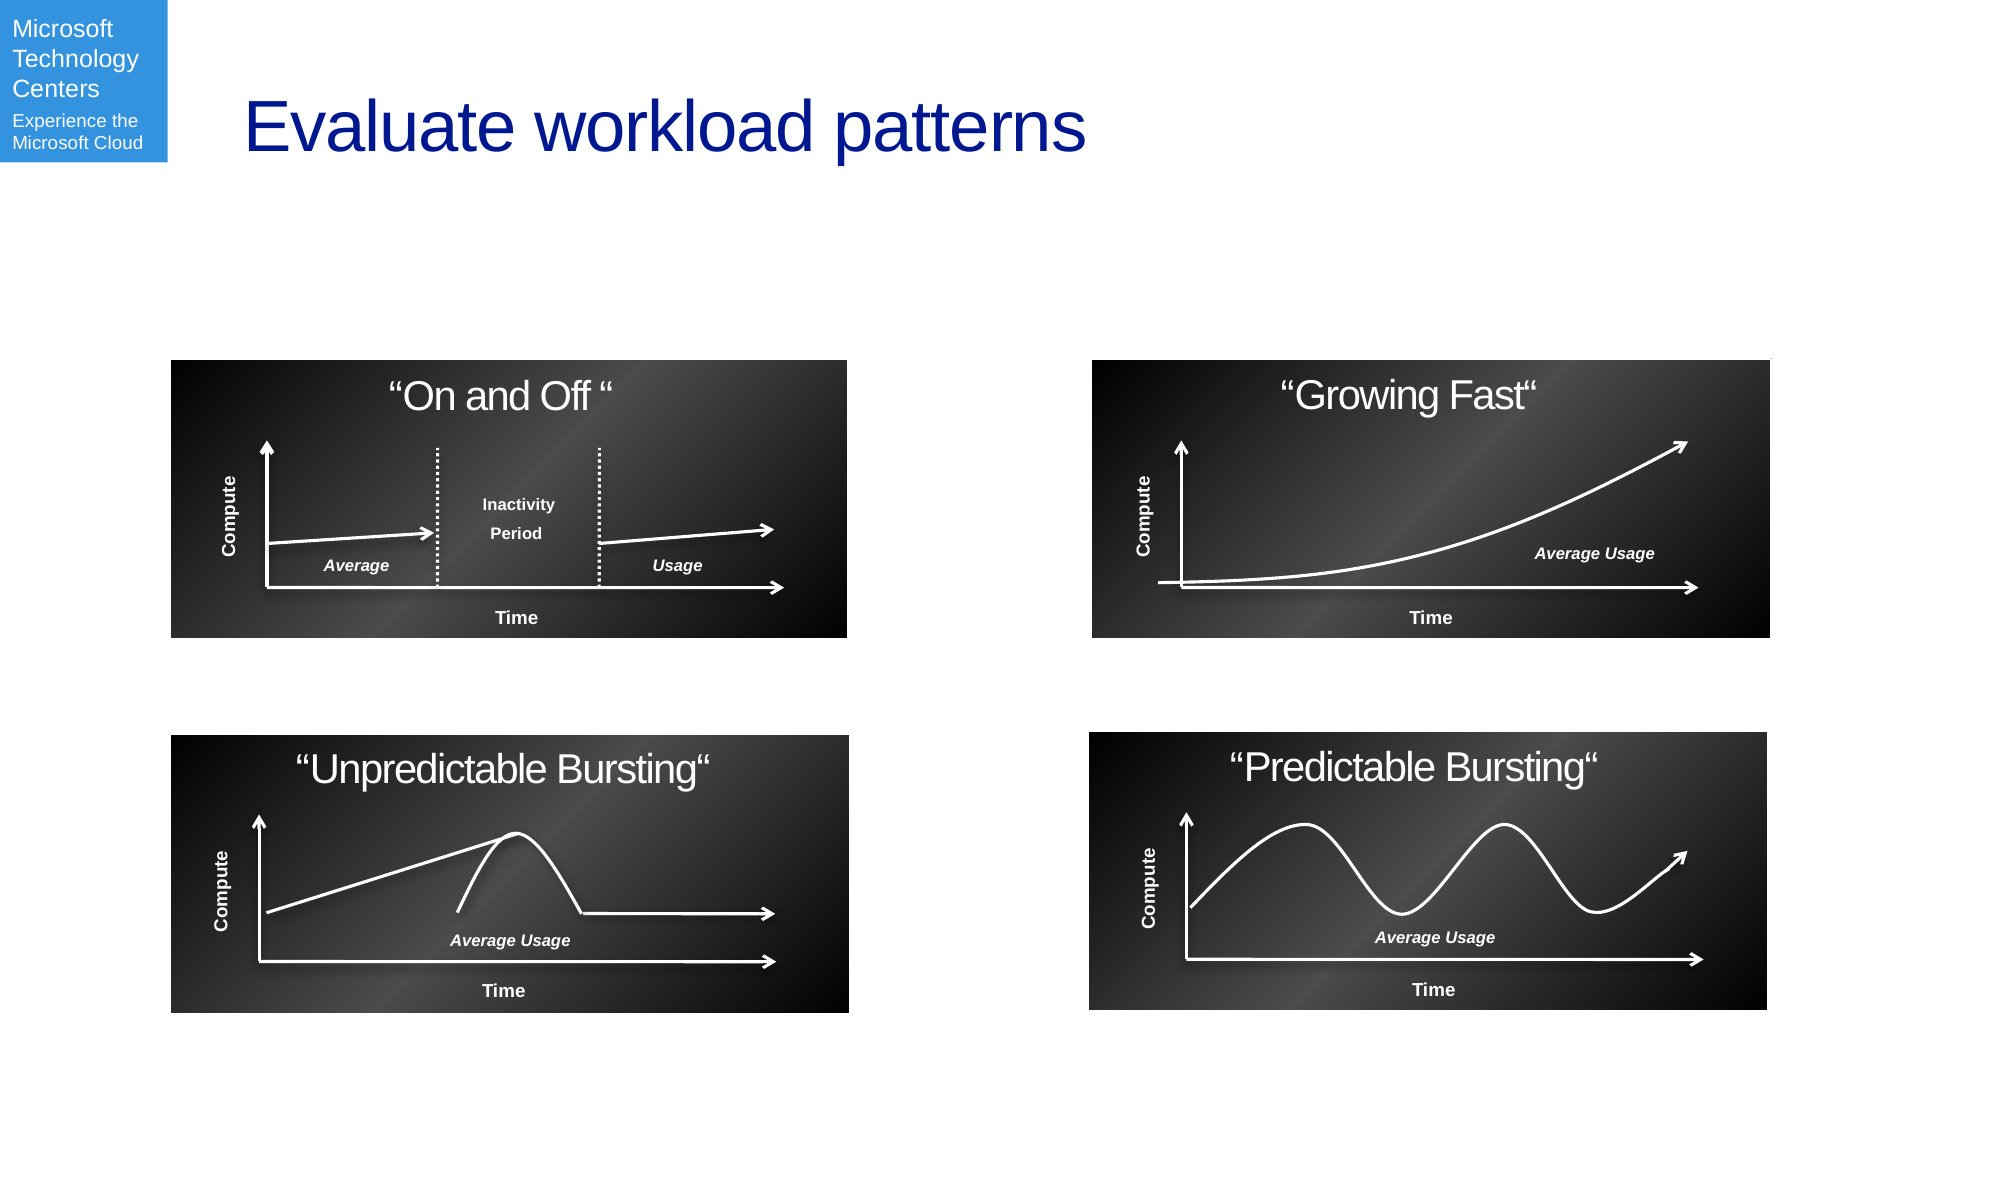

Evaluate workload patterns

“Growing Fast“
Compute
Average Usage
Time
“On and Off “

Inactivity
Period
Compute
Usage
Average
Time

“Predictable Bursting“
“Unpredictable Bursting“

Compute
Compute
Average Usage
Average Usage
Time
Time